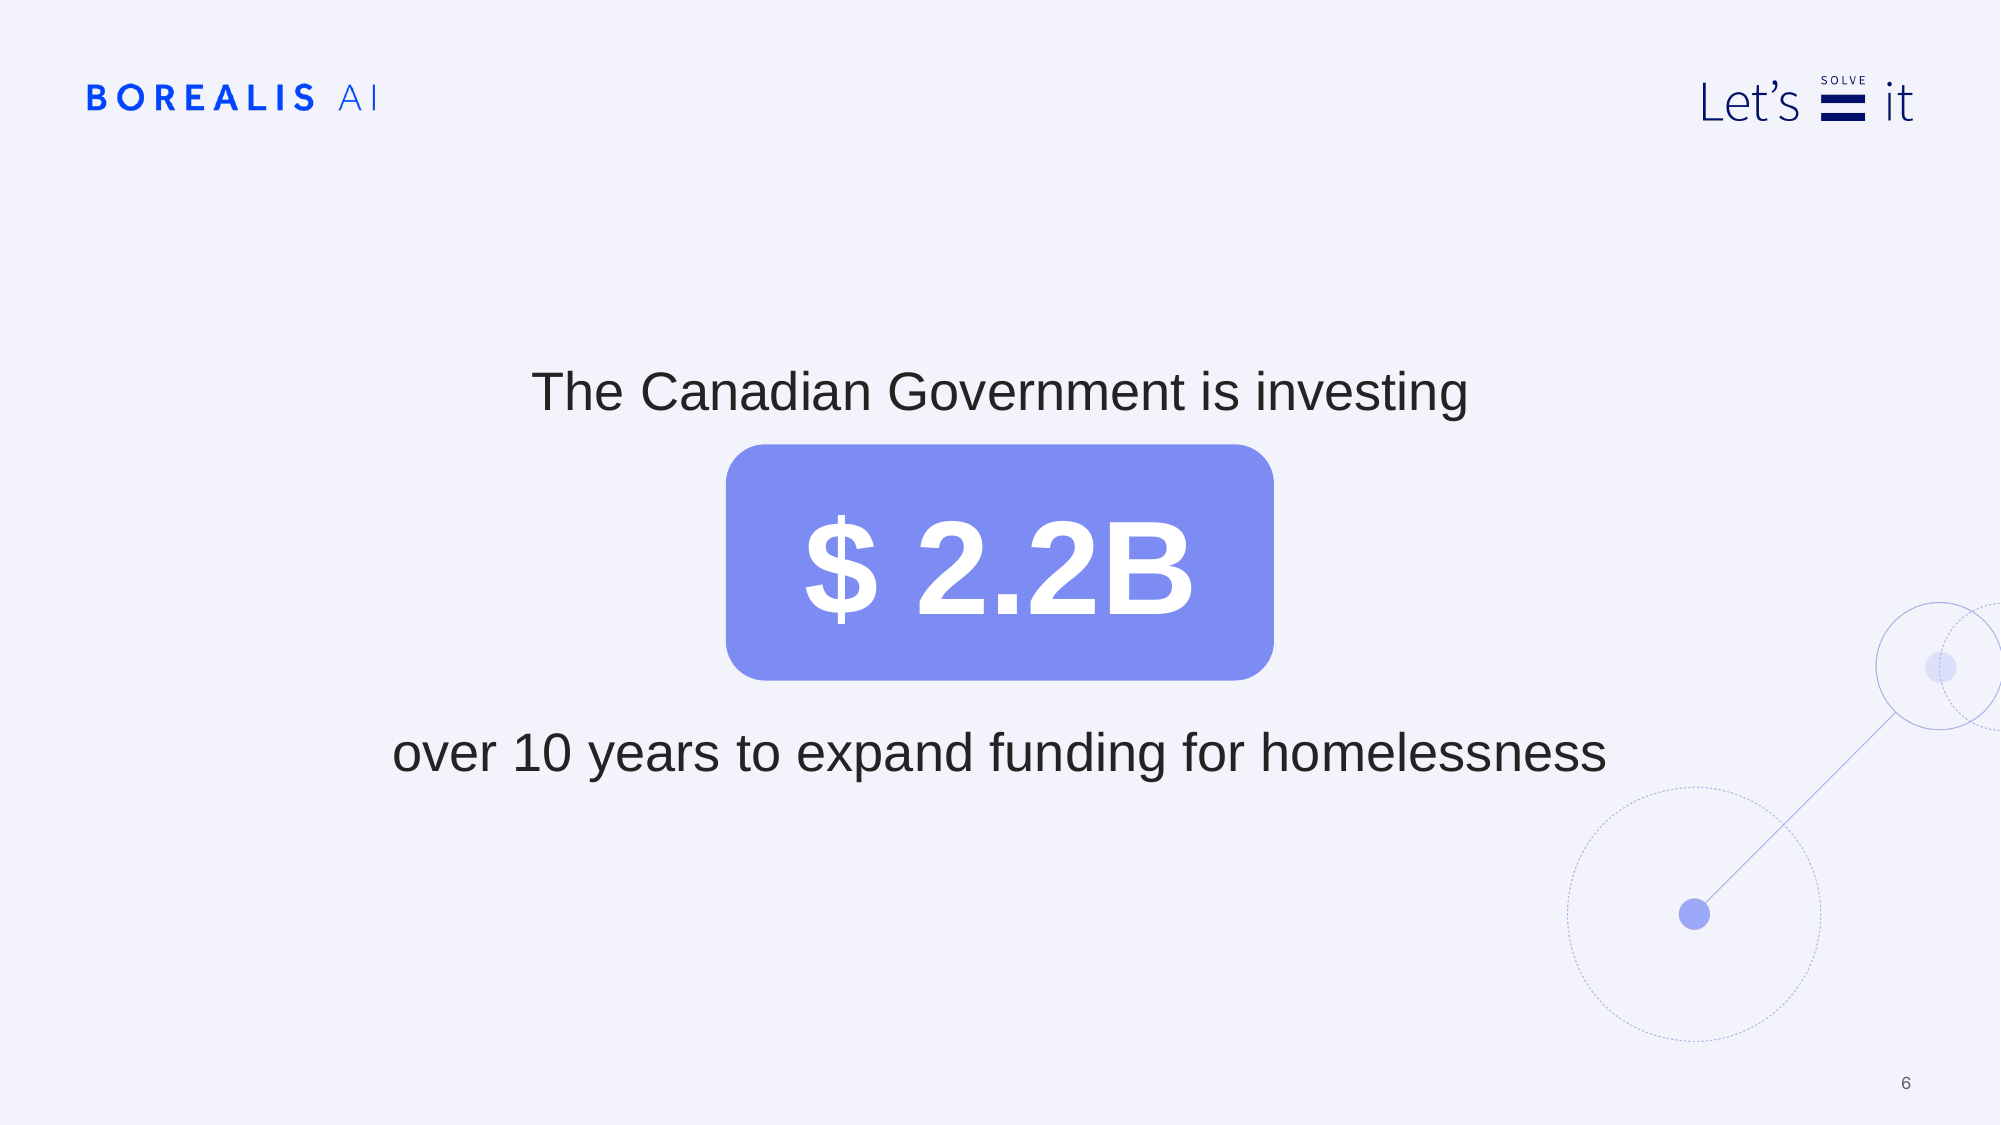

The Canadian Government is investing

$ 2.2B
over 10 years to expand funding for homelessness
6